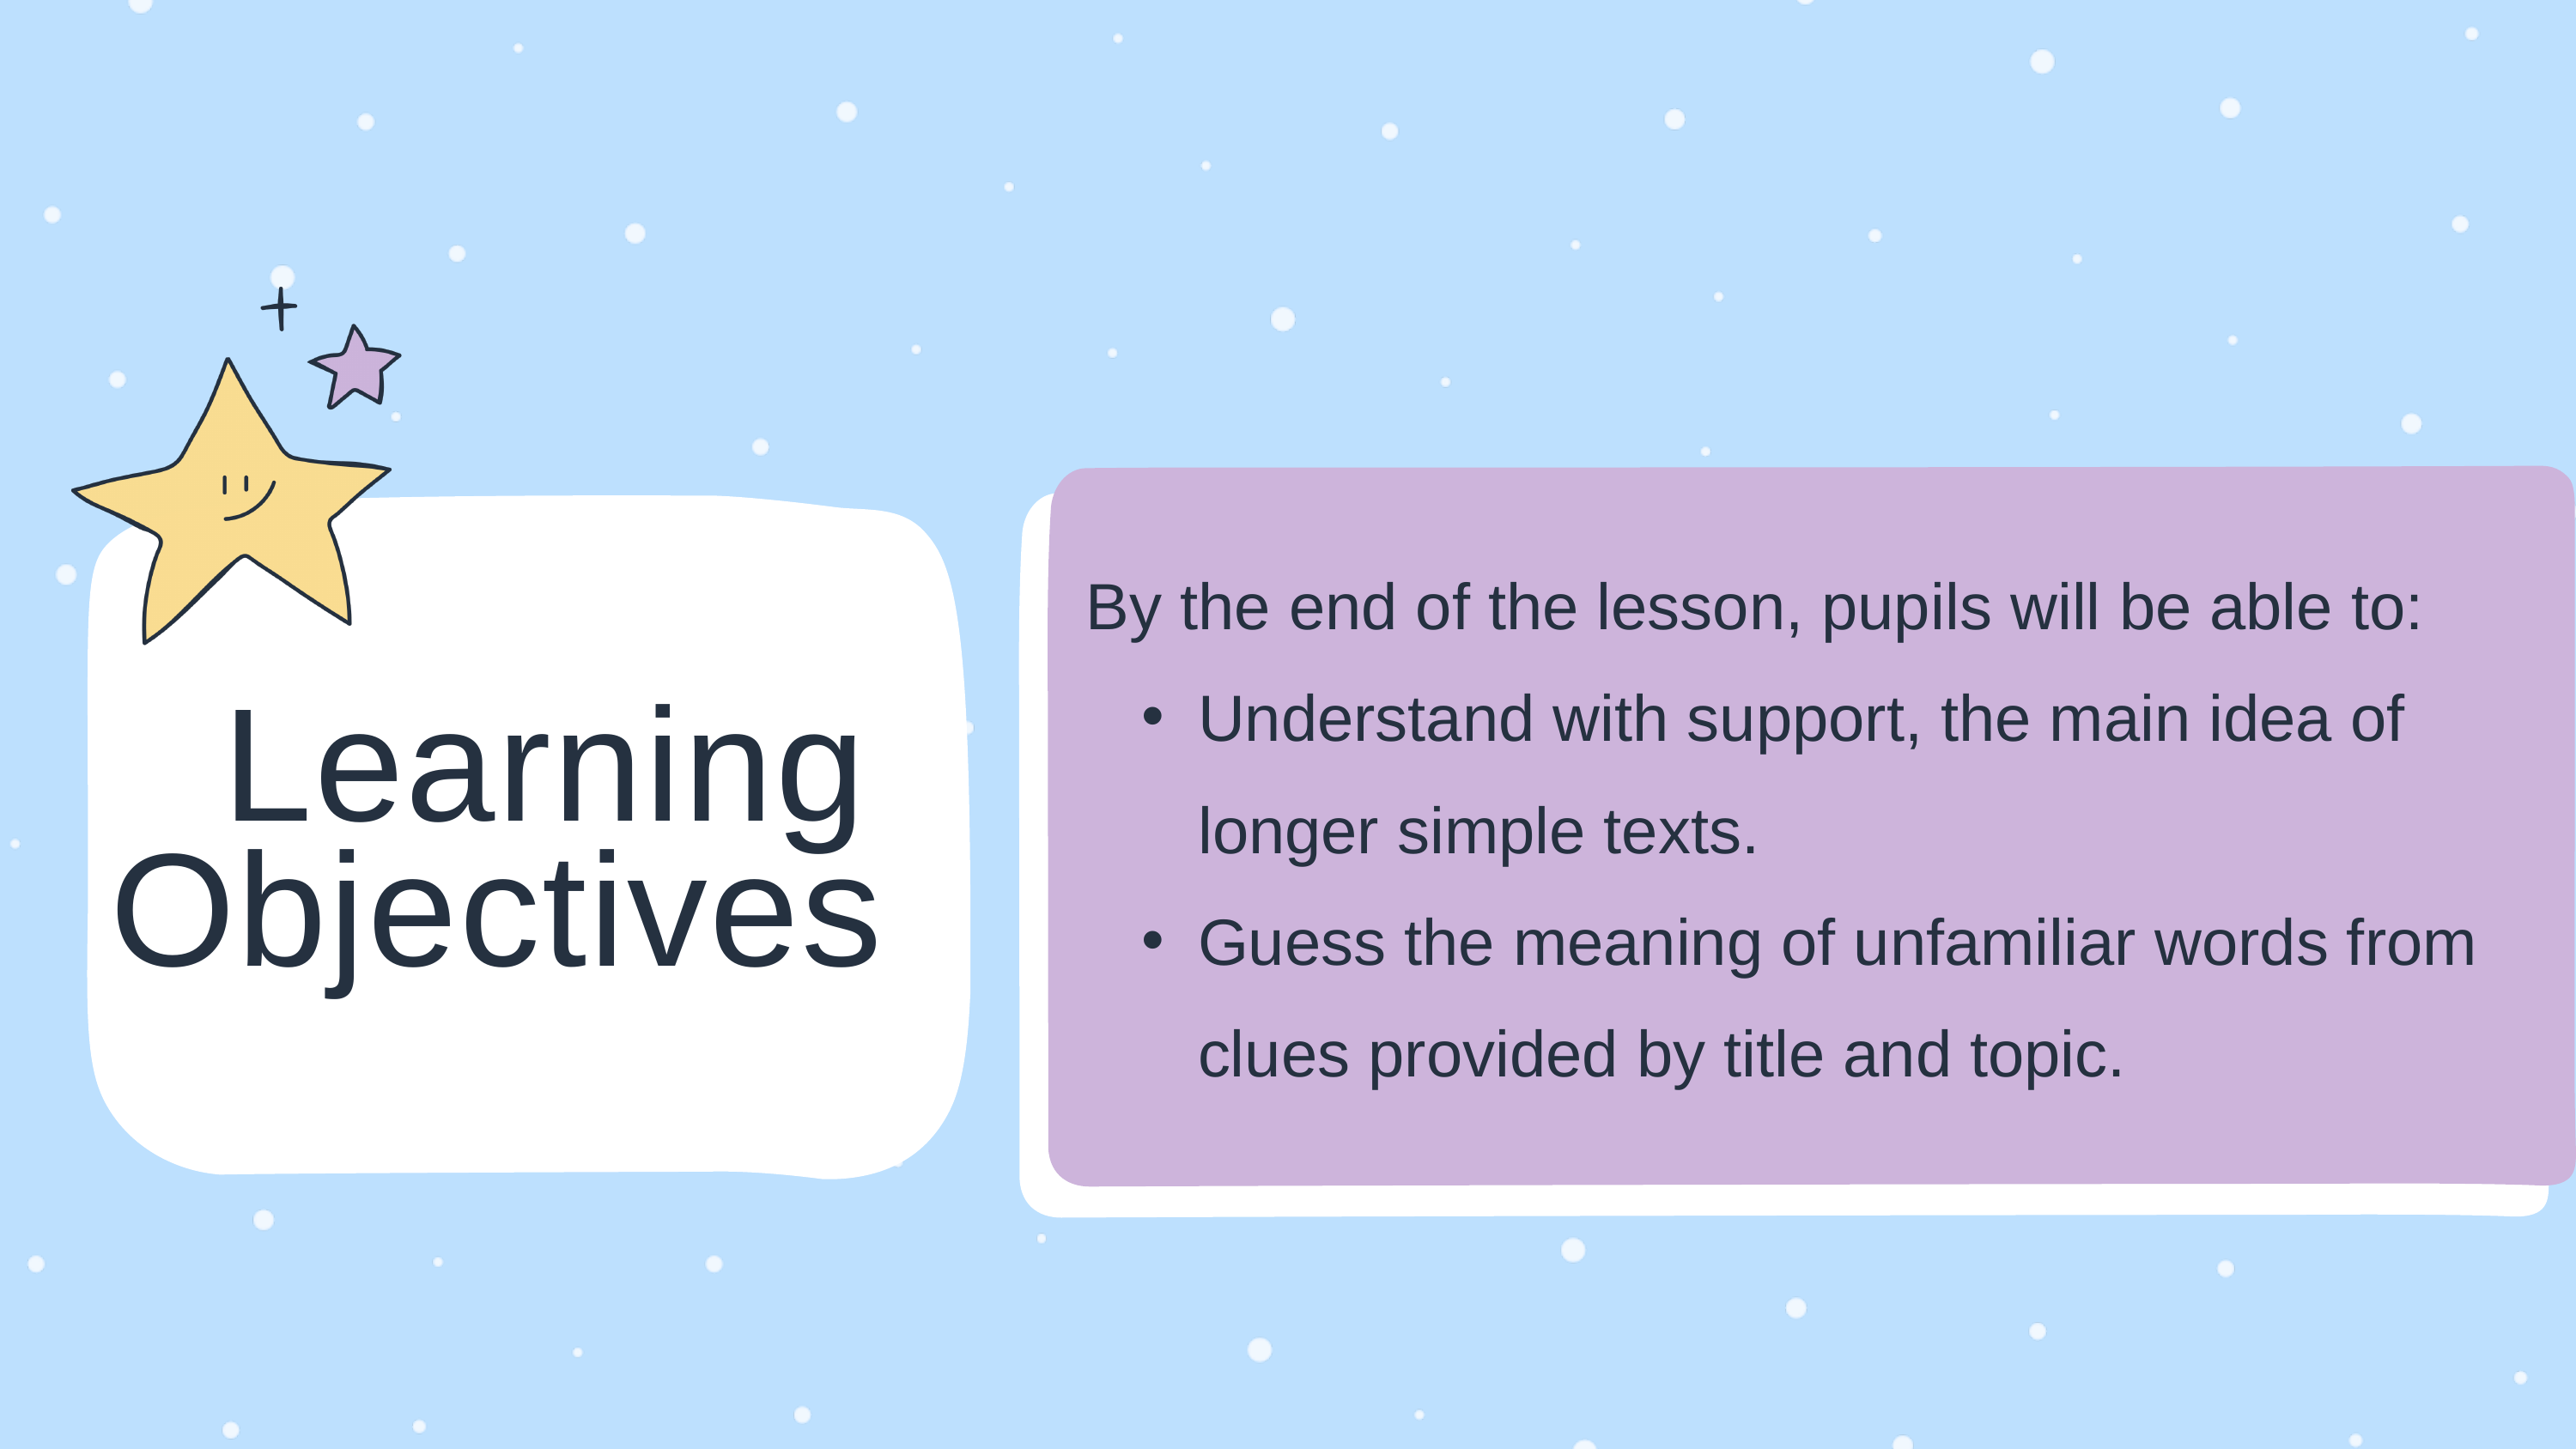

By the end of the lesson, pupils will be able to:
Understand with support, the main idea of longer simple texts.
Guess the meaning of unfamiliar words from clues provided by title and topic.

 Learning
Objectives